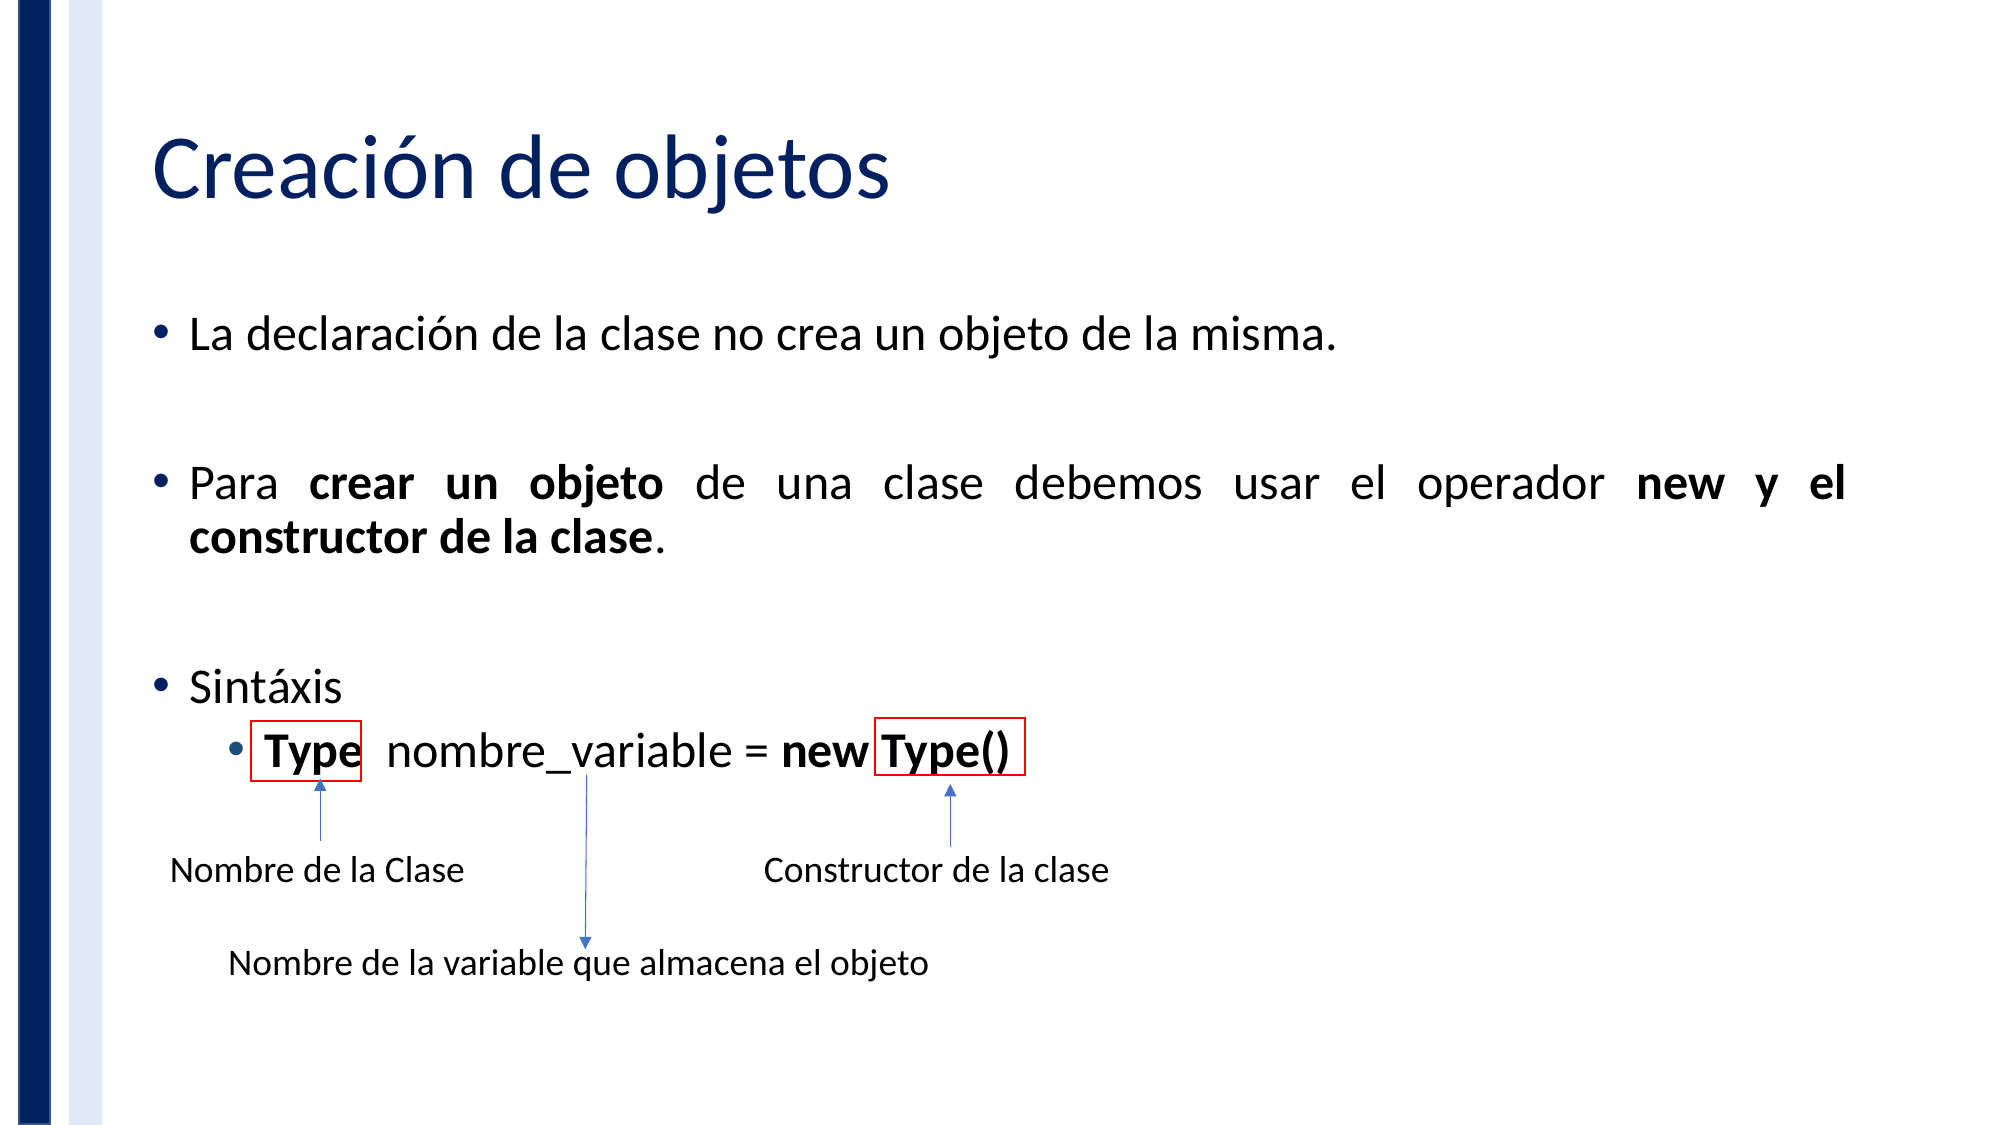

# Creación de objetos
La declaración de la clase no crea un objeto de la misma.

Para crear un objeto de una clase debemos usar el operador new y el constructor de la clase.

Sintáxis
Type  nombre_variable = new Type()

Nombre de la Clase
Constructor de la clase
Nombre de la variable que almacena el objeto